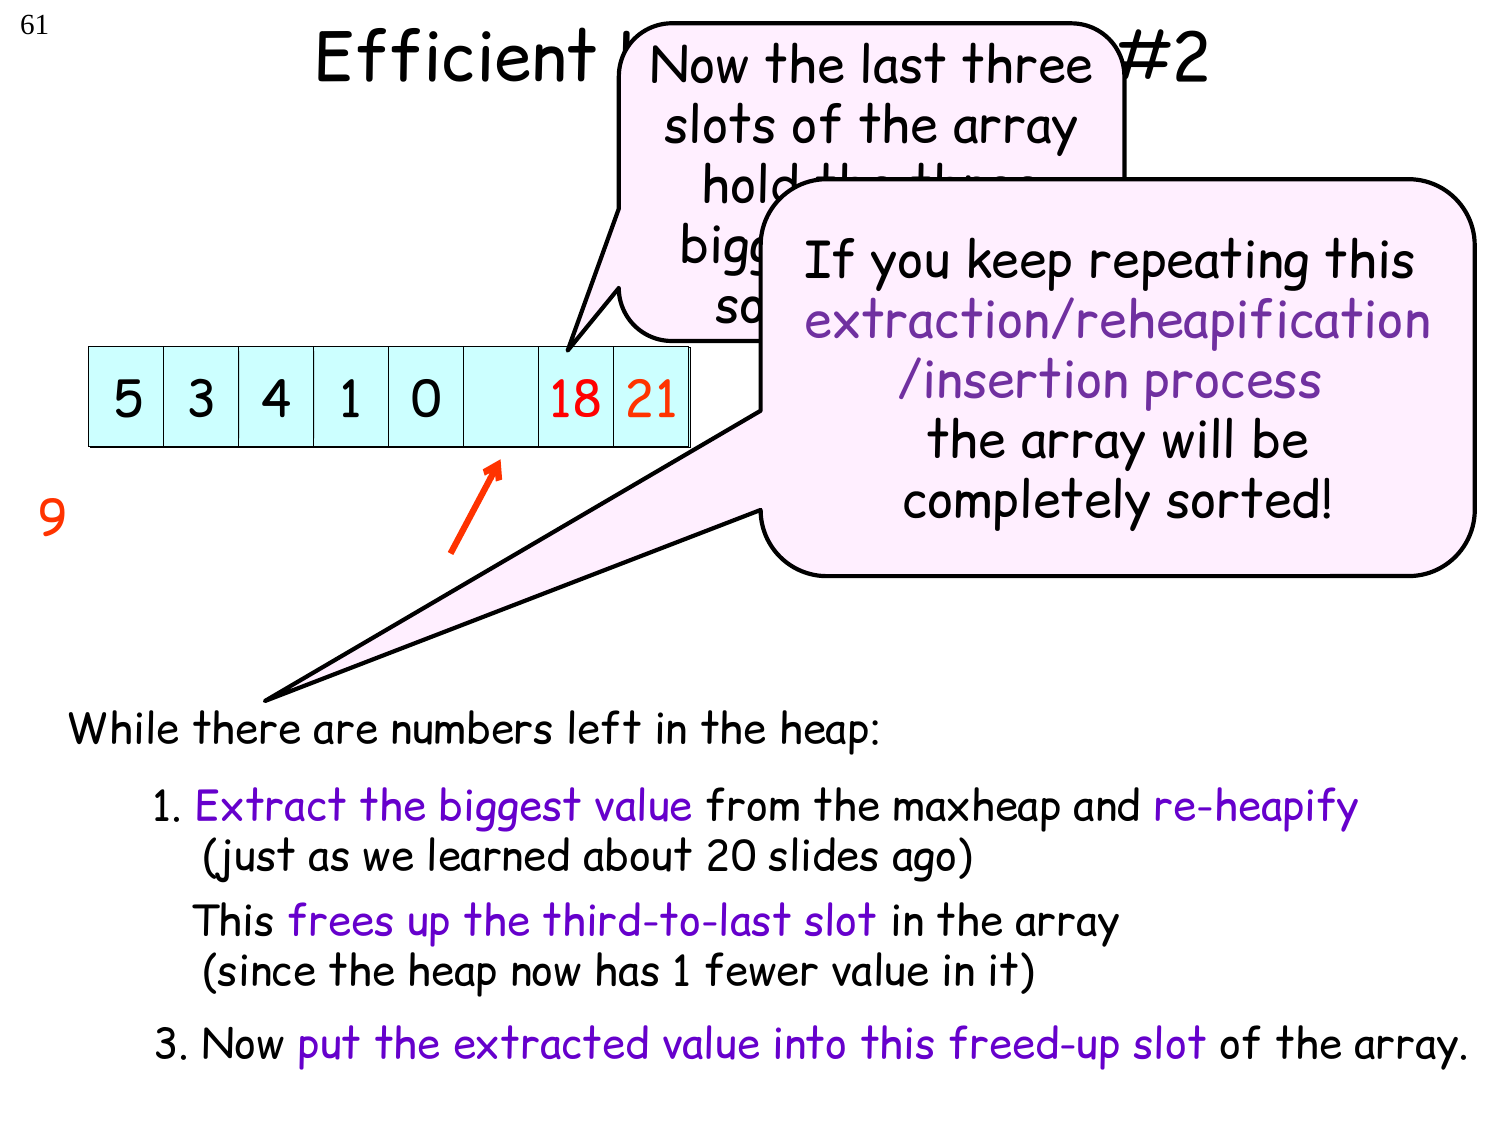

# Efficient Heapsort: Step #2
61
Now the last three slots of the array hold the three biggest values in sorted order!
If you keep repeating this
extraction/reheapification/insertion process
the array will be completely sorted!
9
5

4
3

3

0
1

4
5

3

1
0
3

3
4
1
0

18
21

5

5
4
3
0
1
1
18
21

9
9
While there are numbers left in the heap:
1. Extract the biggest value from the maxheap and re-heapify
    (just as we learned about 20 slides ago)
   This frees up the third-to-last slot in the array
    (since the heap now has 1 fewer value in it)
3. Now put the extracted value into this freed-up slot of the array.